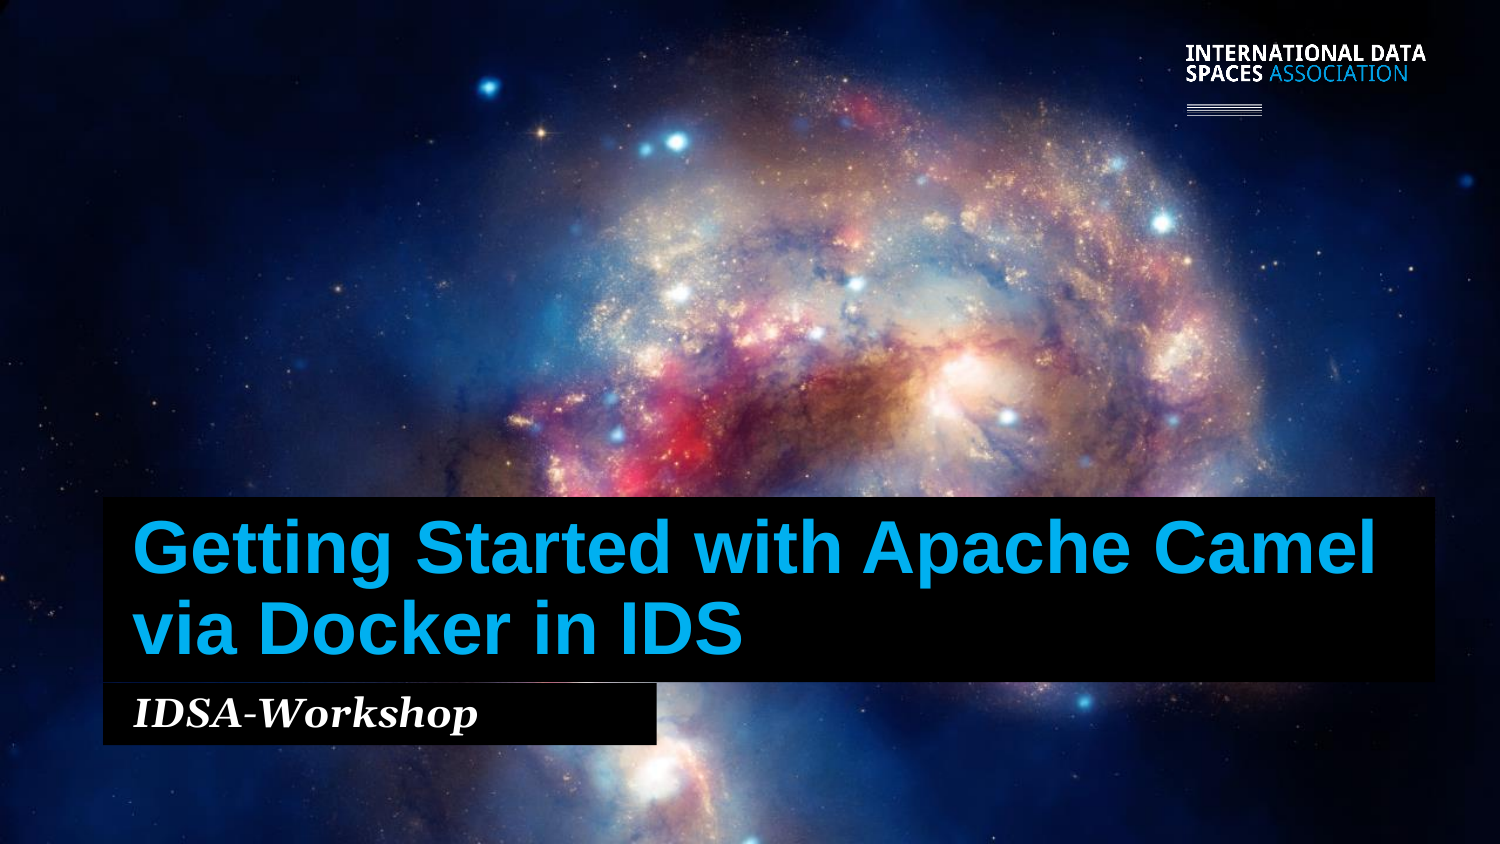

# Getting Started with Apache Camel via Docker in IDS
IDSA-Workshop